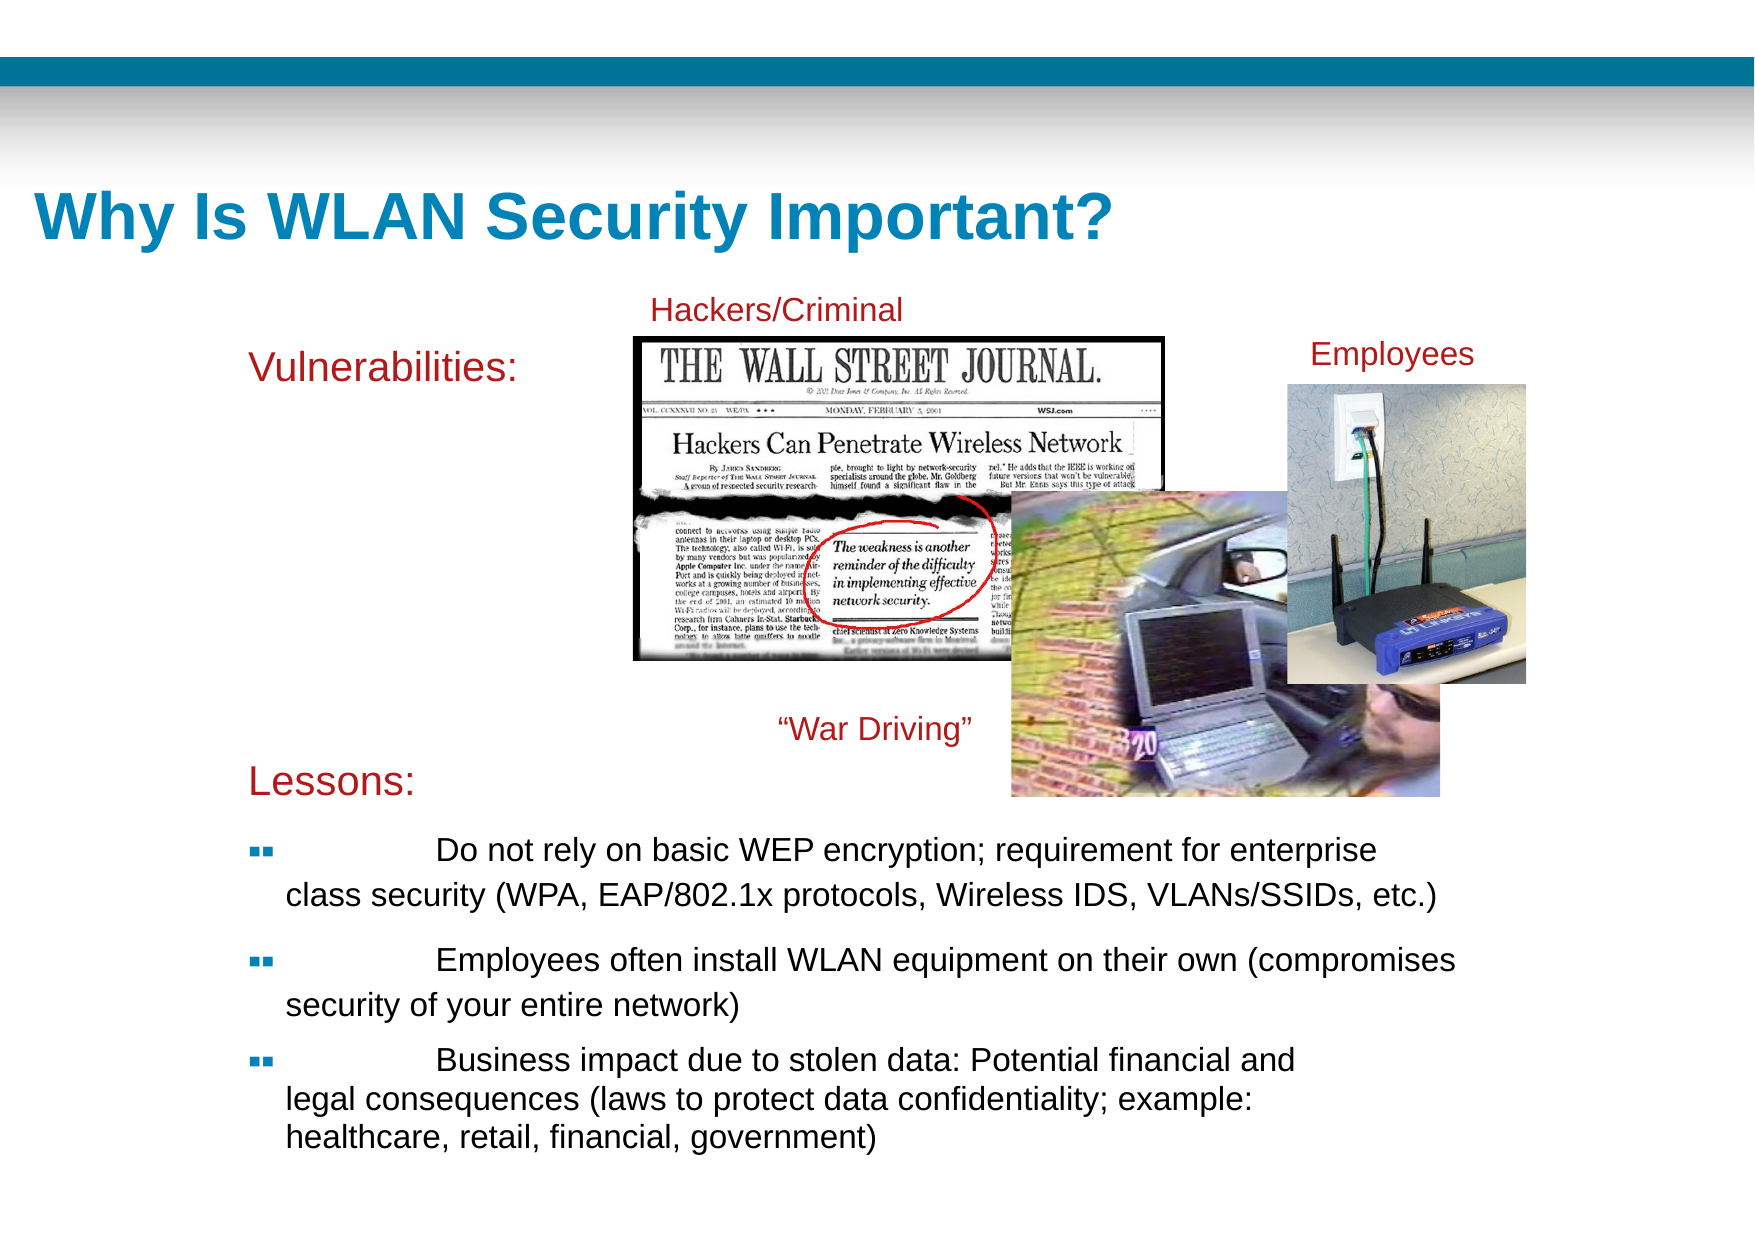

# Why Is WLAN Security Important?
Hackers/Criminal
Vulnerabilities:
Employees

“War Driving”
Lessons:
▪▪		Do not rely on basic WEP encryption; requirement for enterprise class security (WPA, EAP/802.1x protocols, Wireless IDS, VLANs/SSIDs, etc.)
▪▪		Employees often install WLAN equipment on their own (compromises security of your entire network)
▪▪		Business impact due to stolen data: Potential financial and legal consequences (laws to protect data confidentiality; example: healthcare, retail, financial, government)